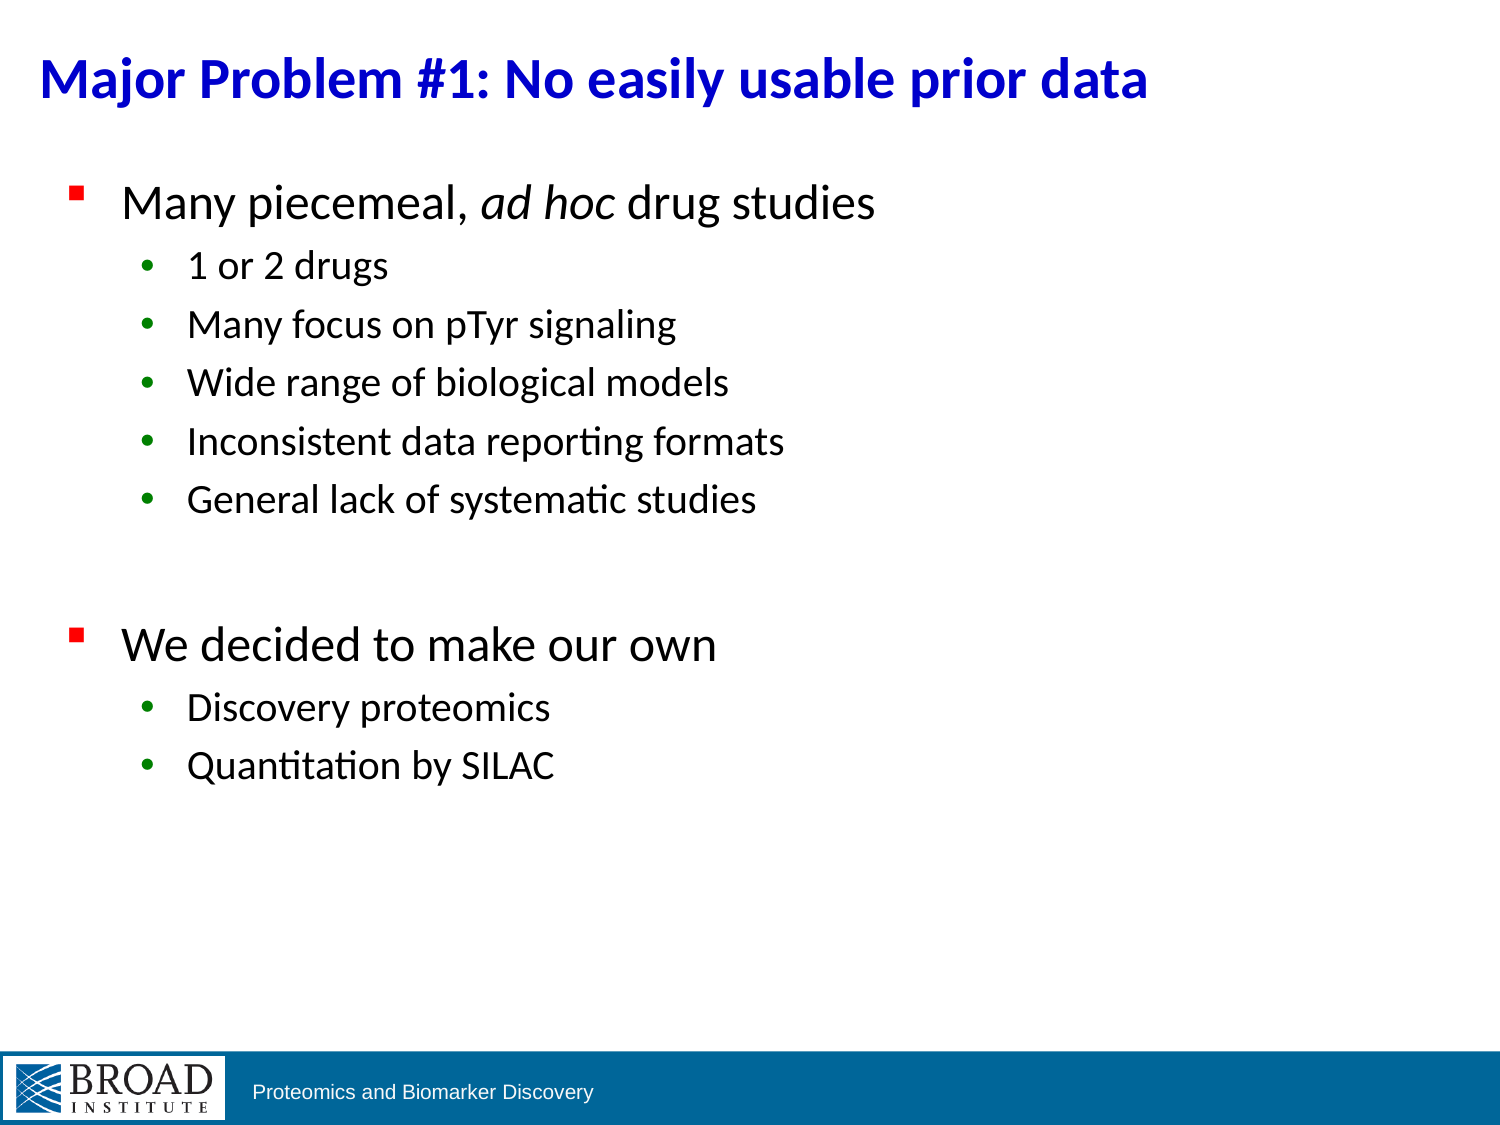

# Major Problem #1: No easily usable prior data
Many piecemeal, ad hoc drug studies
1 or 2 drugs
Many focus on pTyr signaling
Wide range of biological models
Inconsistent data reporting formats
General lack of systematic studies

We decided to make our own
Discovery proteomics
Quantitation by SILAC